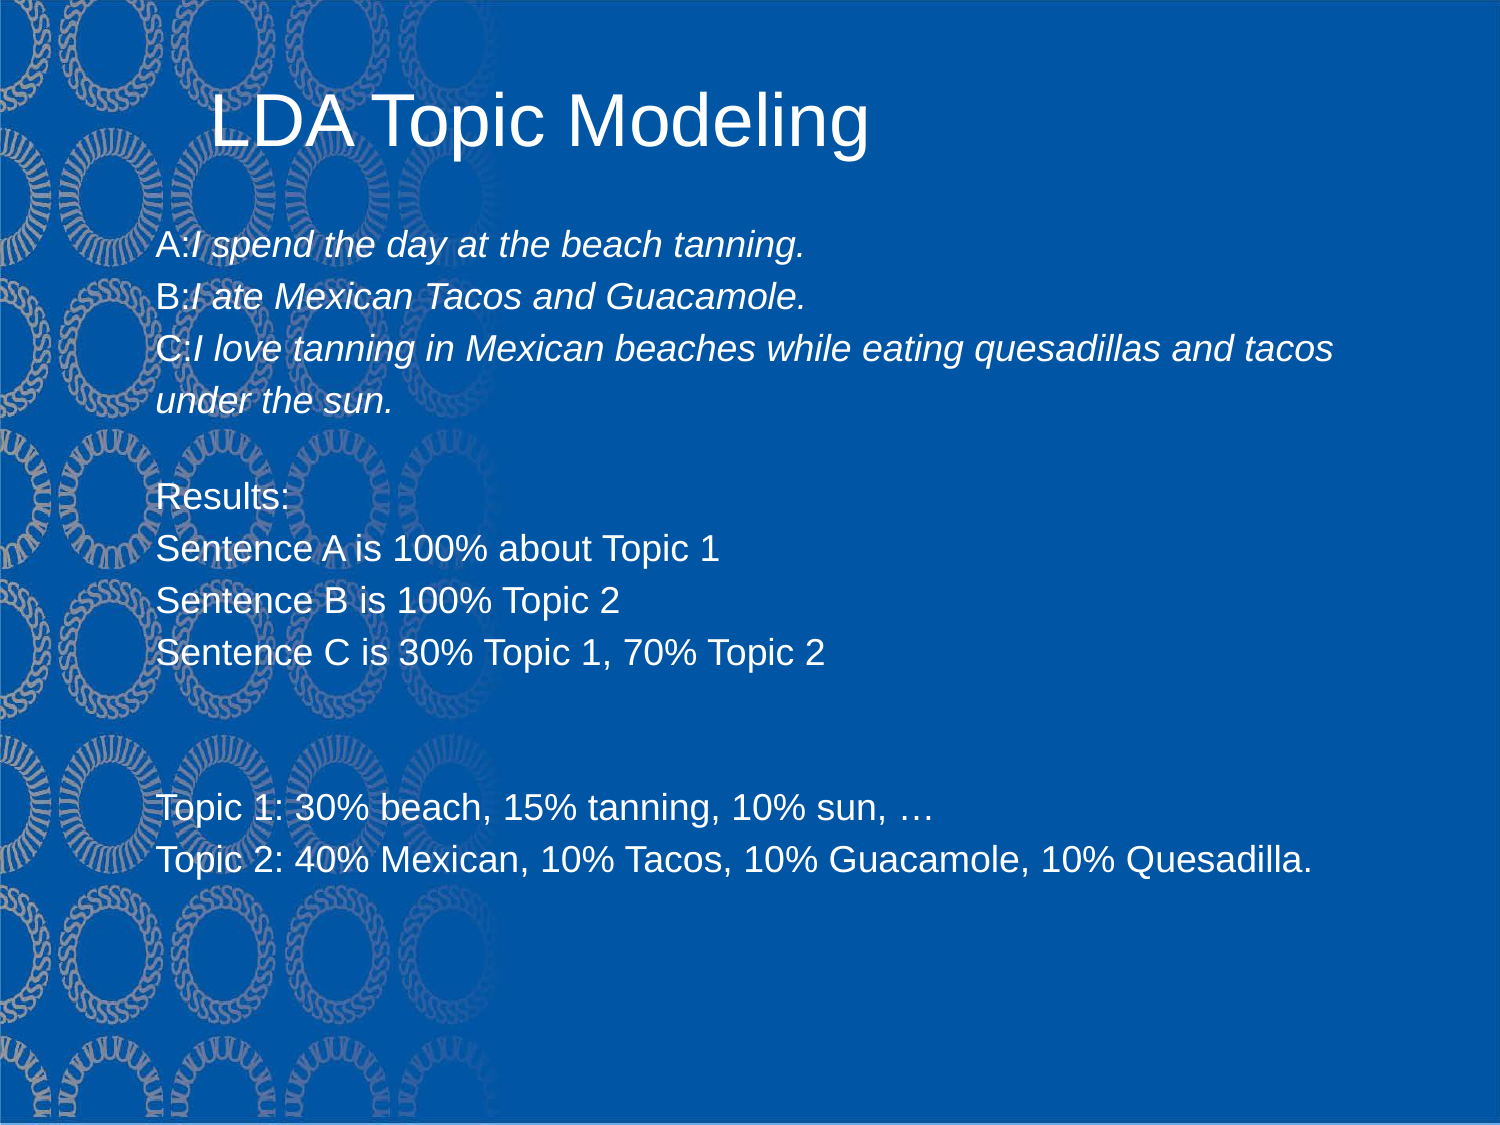

# LDA Topic Modeling
A:I spend the day at the beach tanning.
B:I ate Mexican Tacos and Guacamole.
C:I love tanning in Mexican beaches while eating quesadillas and tacos under the sun.

Results:
Sentence A is 100% about Topic 1
Sentence B is 100% Topic 2
Sentence C is 30% Topic 1, 70% Topic 2

Topic 1: 30% beach, 15% tanning, 10% sun, …
Topic 2: 40% Mexican, 10% Tacos, 10% Guacamole, 10% Quesadilla.